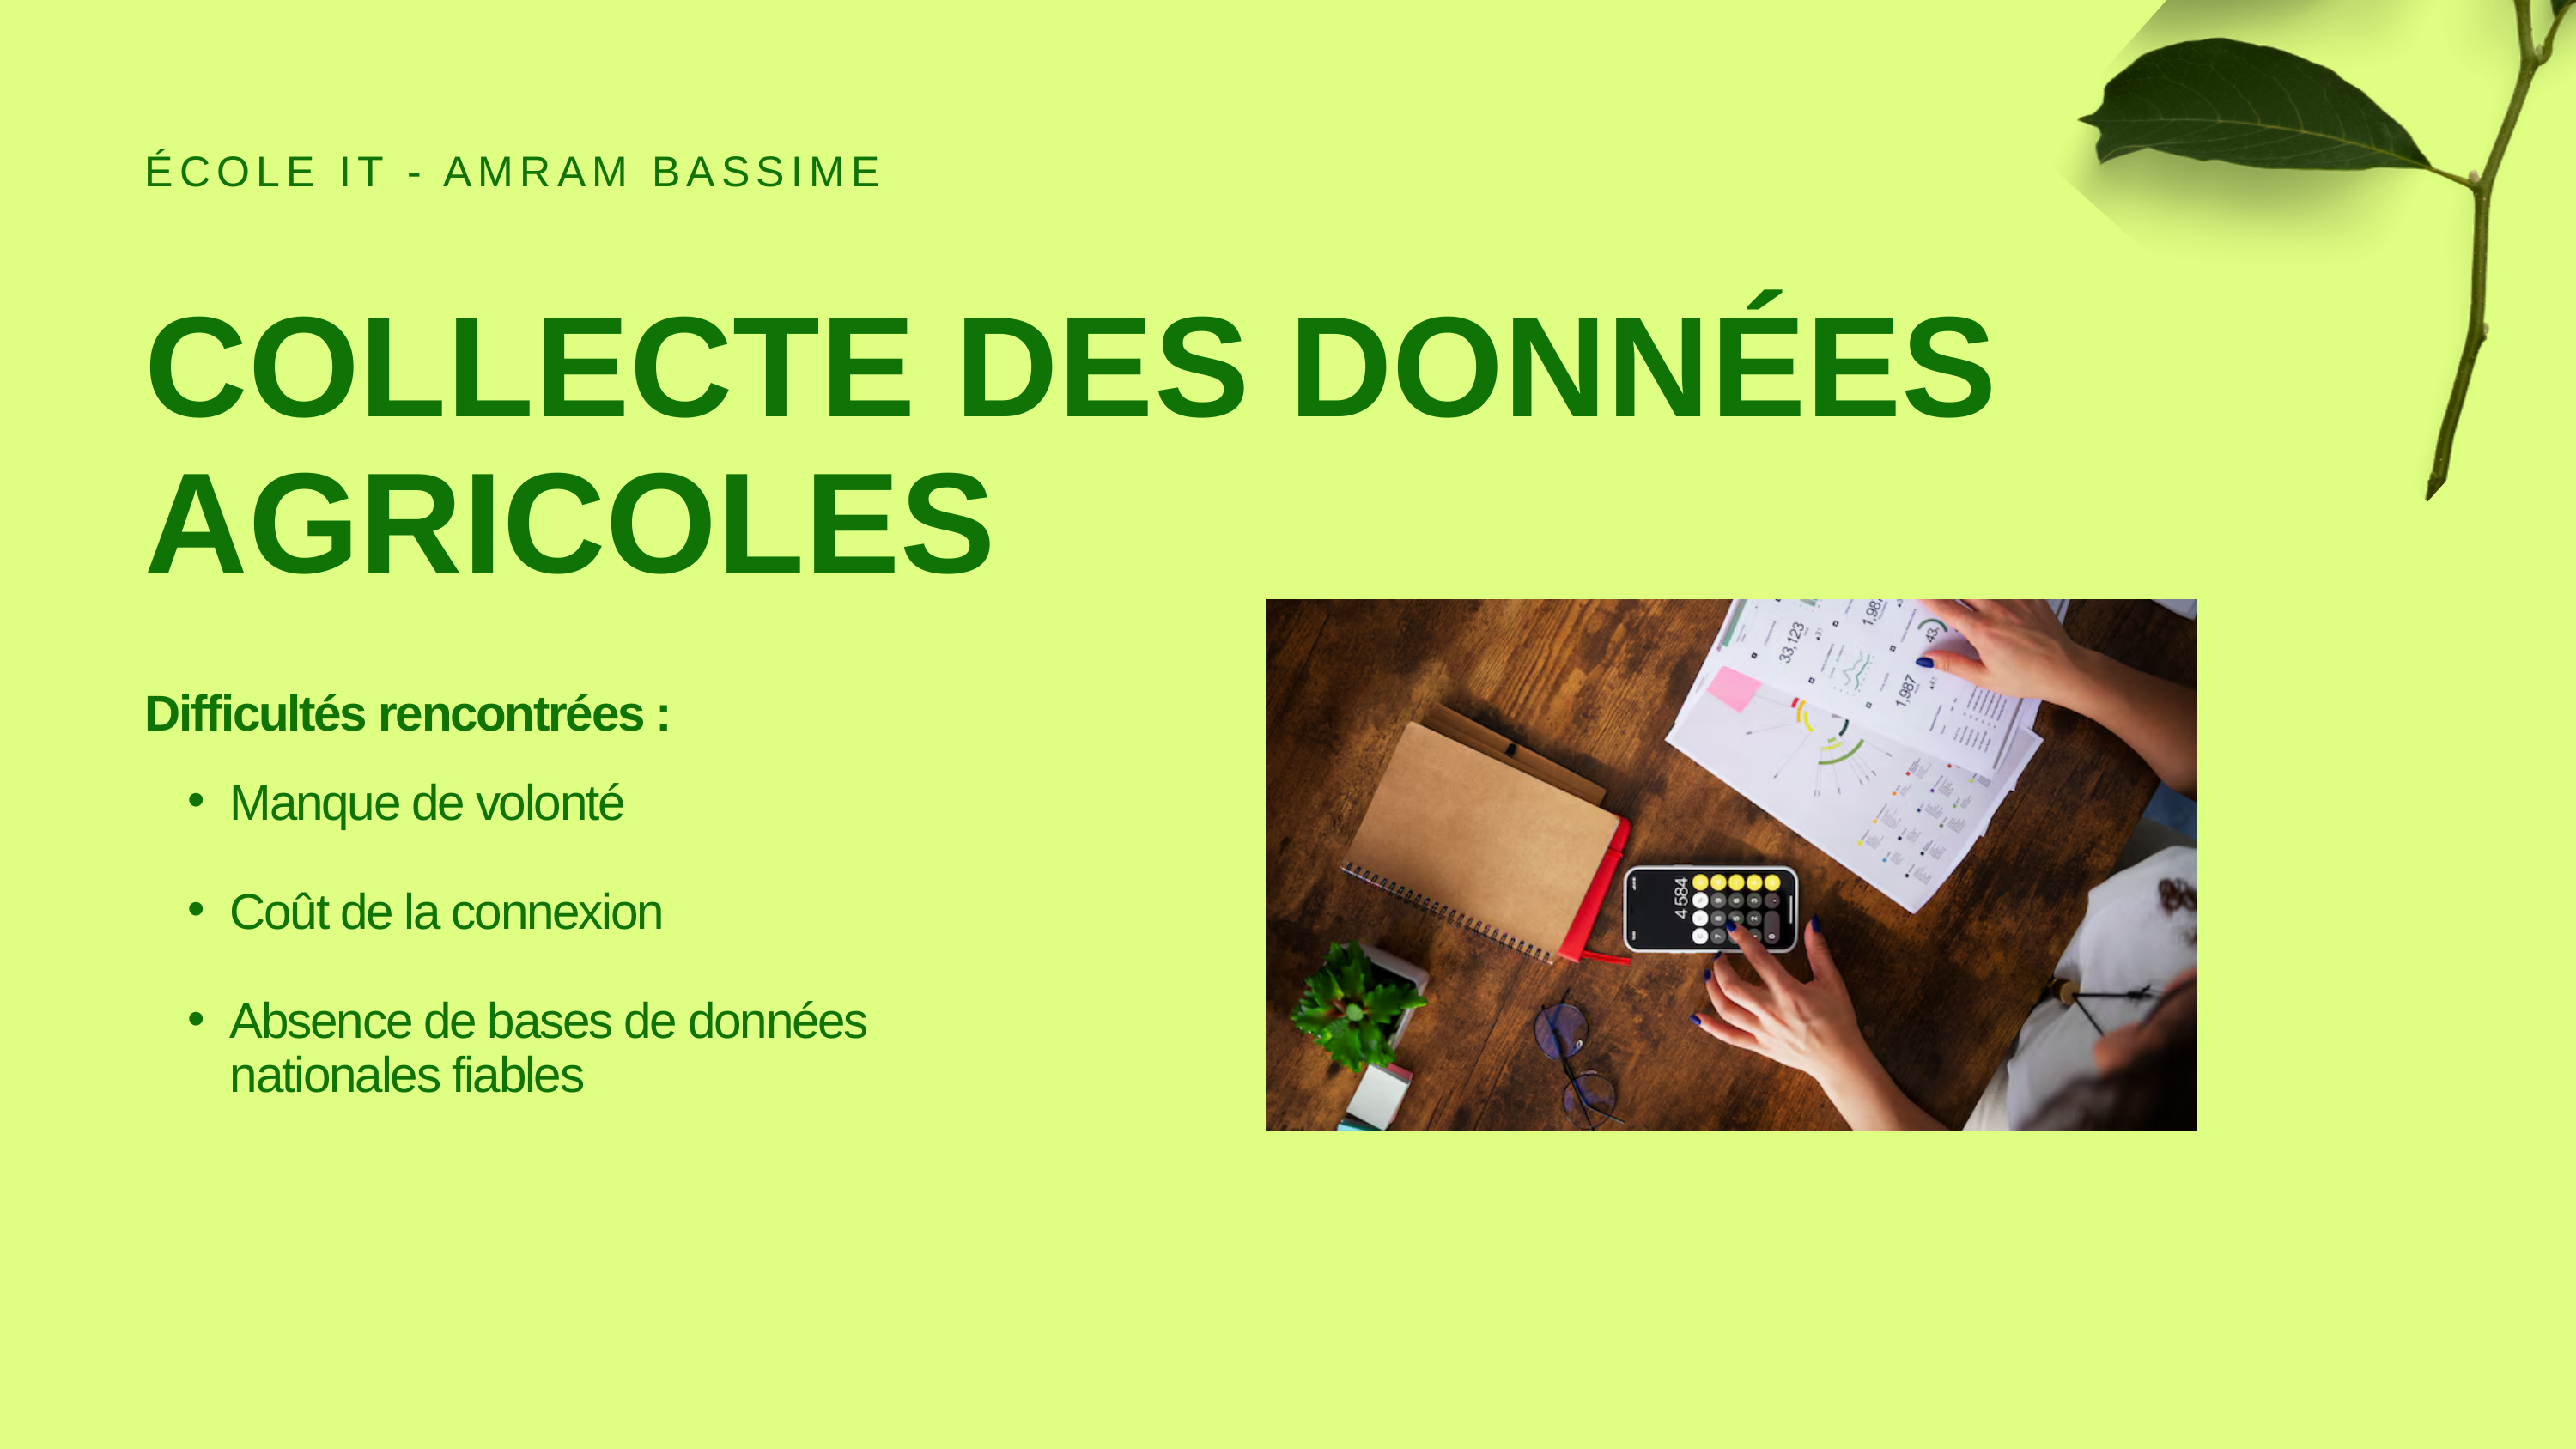

ÉCOLE IT - AMRAM BASSIME
COLLECTE DES DONNÉES AGRICOLES

Difficultés rencontrées :
Manque de volonté

Coût de la connexion

Absence de bases de données nationales fiables